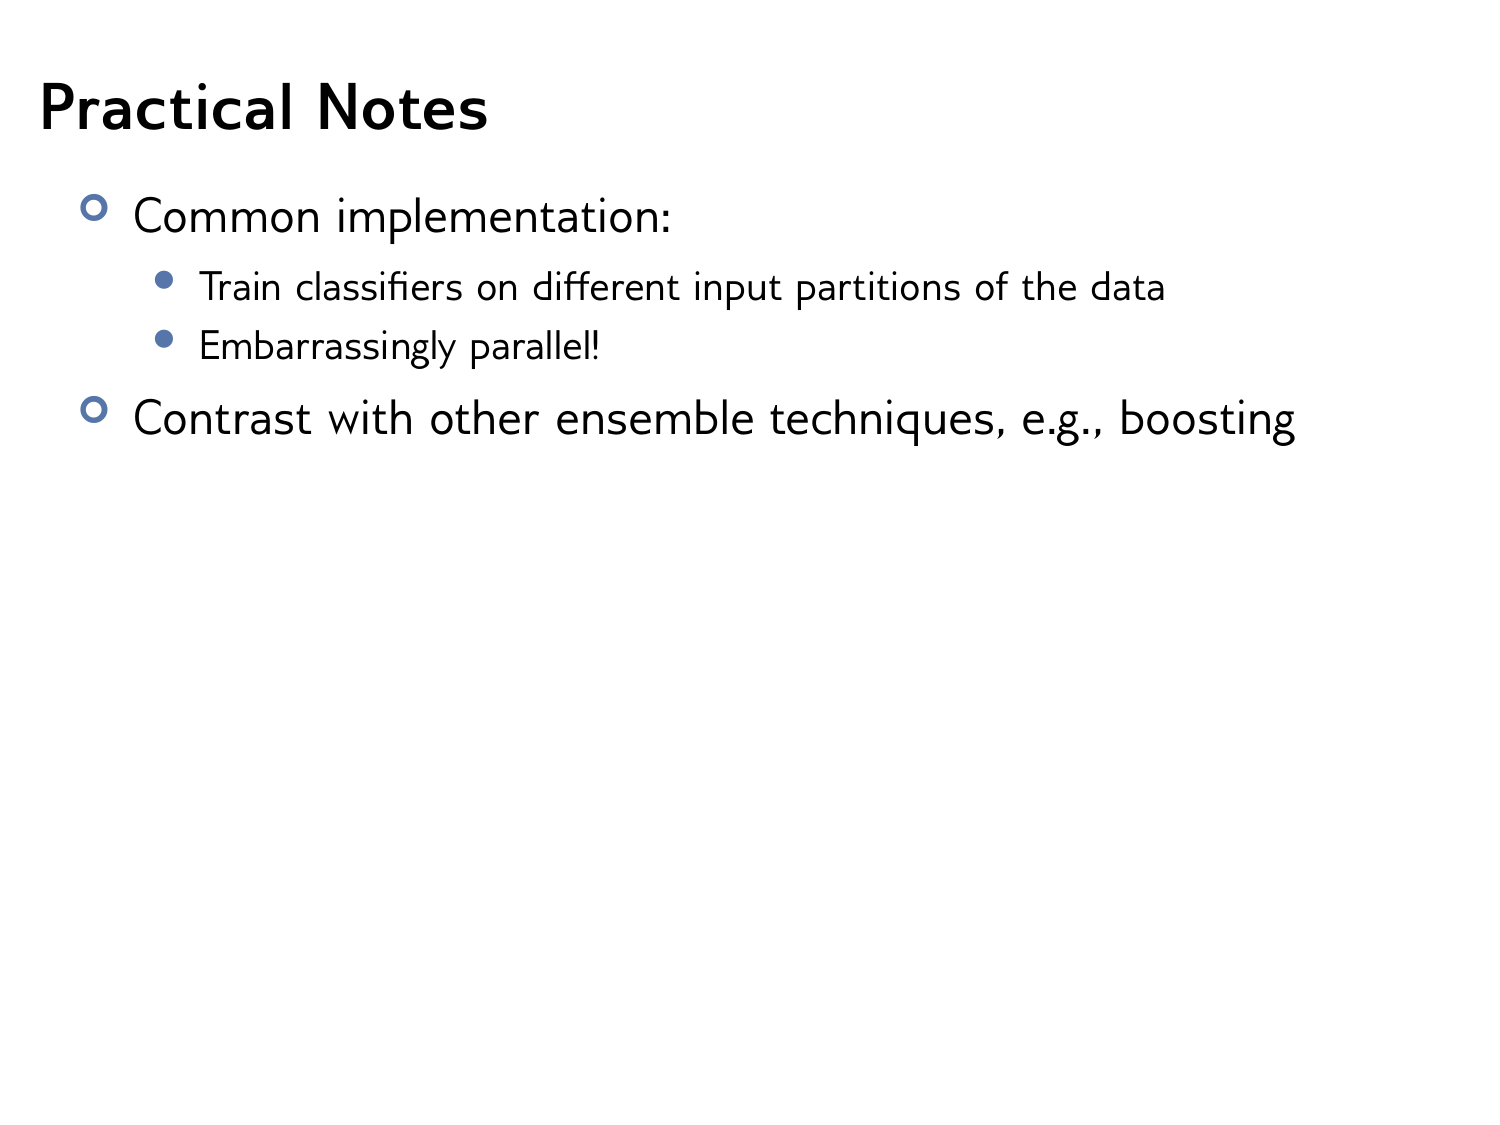

# Practical Notes
Common implementation:
Train classifiers on different input partitions of the data
Embarrassingly parallel!
Contrast with other ensemble techniques, e.g., boosting